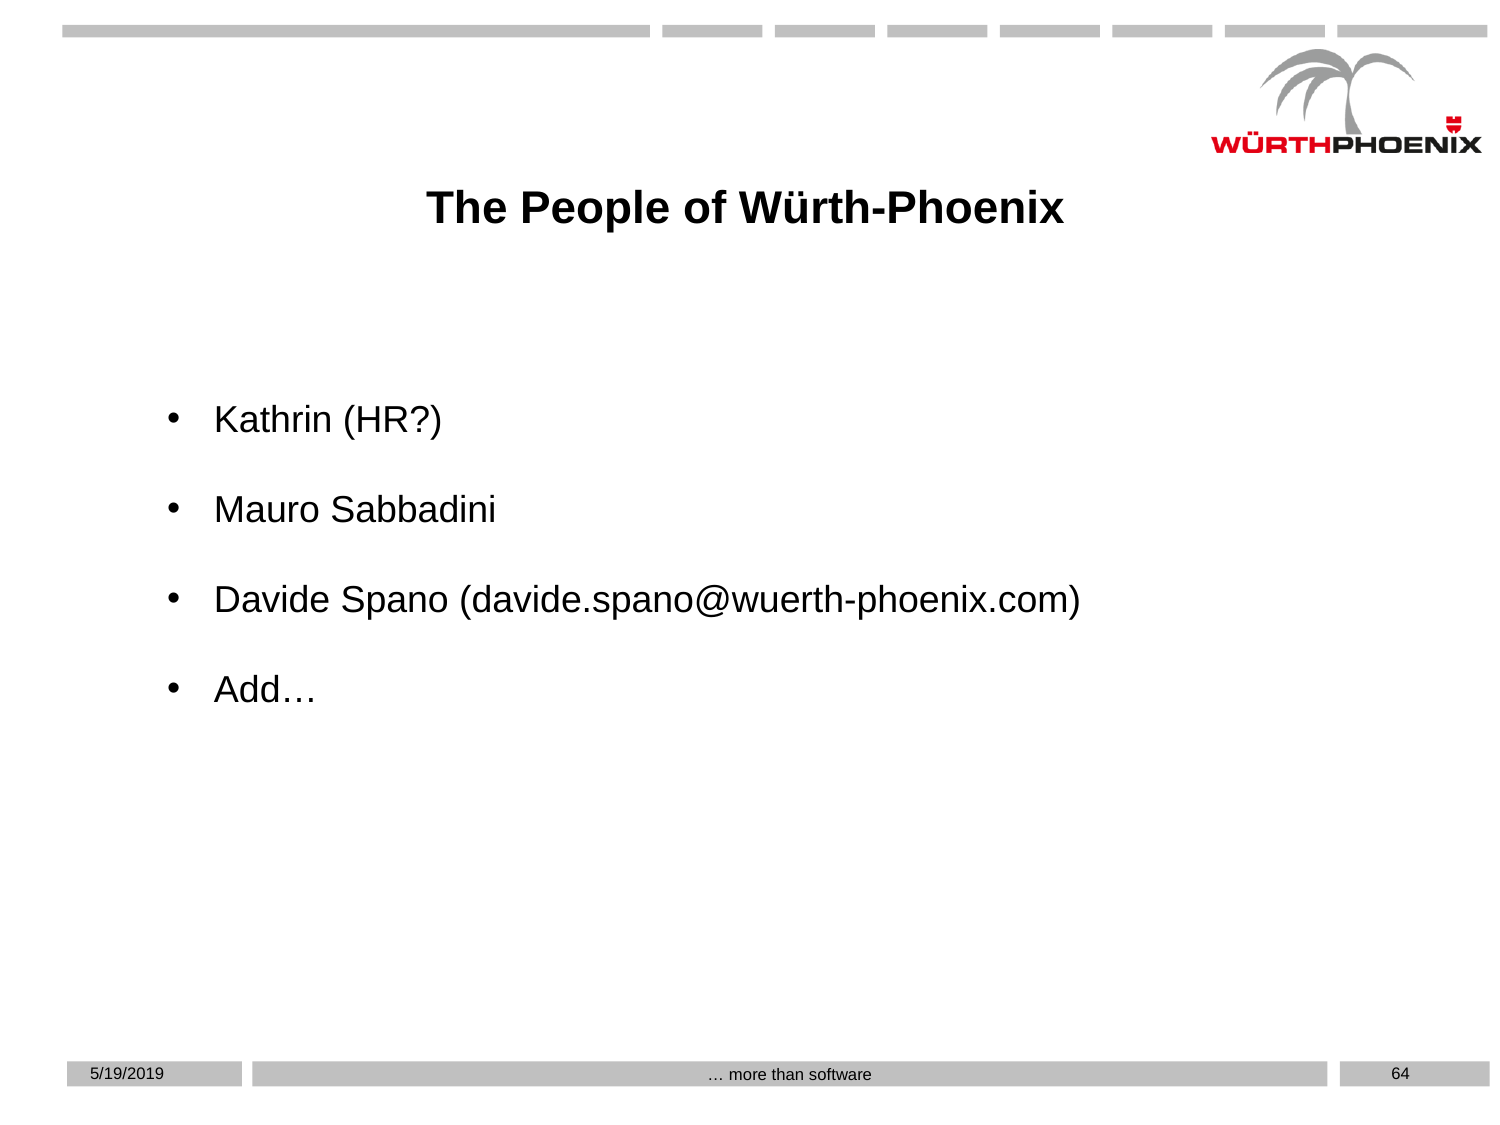

# The People of Würth-Phoenix
Kathrin (HR?)

Mauro Sabbadini

Davide Spano (davide.spano@wuerth-phoenix.com)

Add…
5/19/2019
64